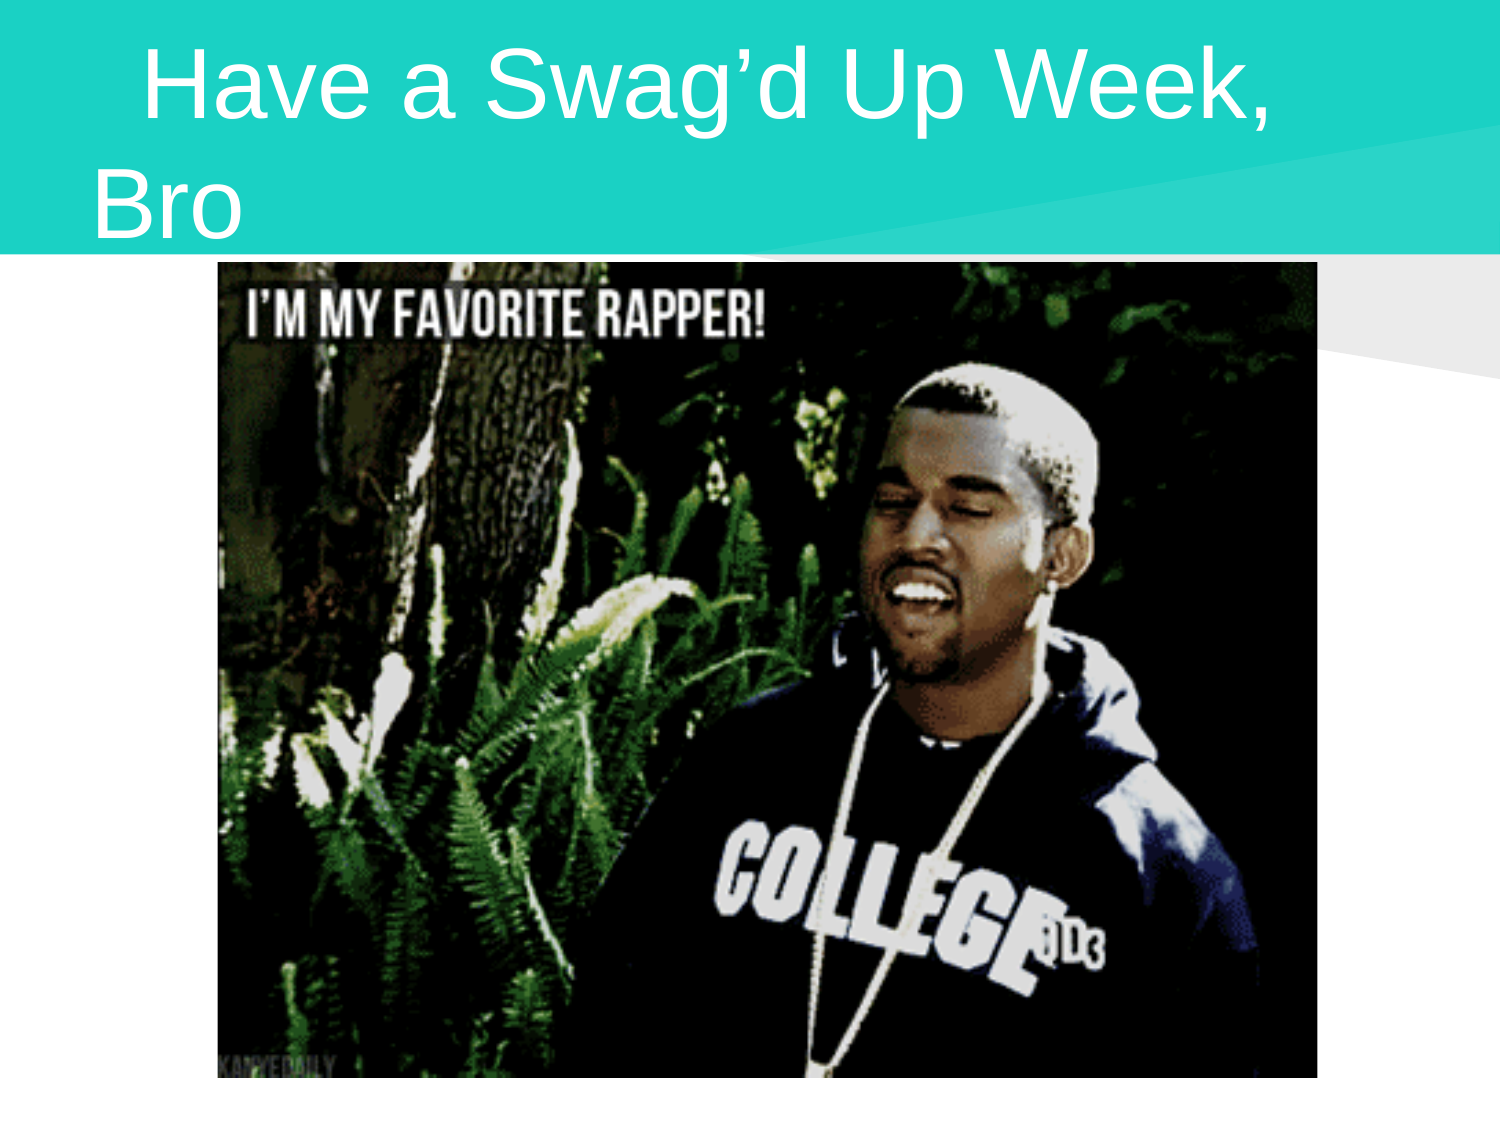

# Have a Swag’d Up Week, Bro